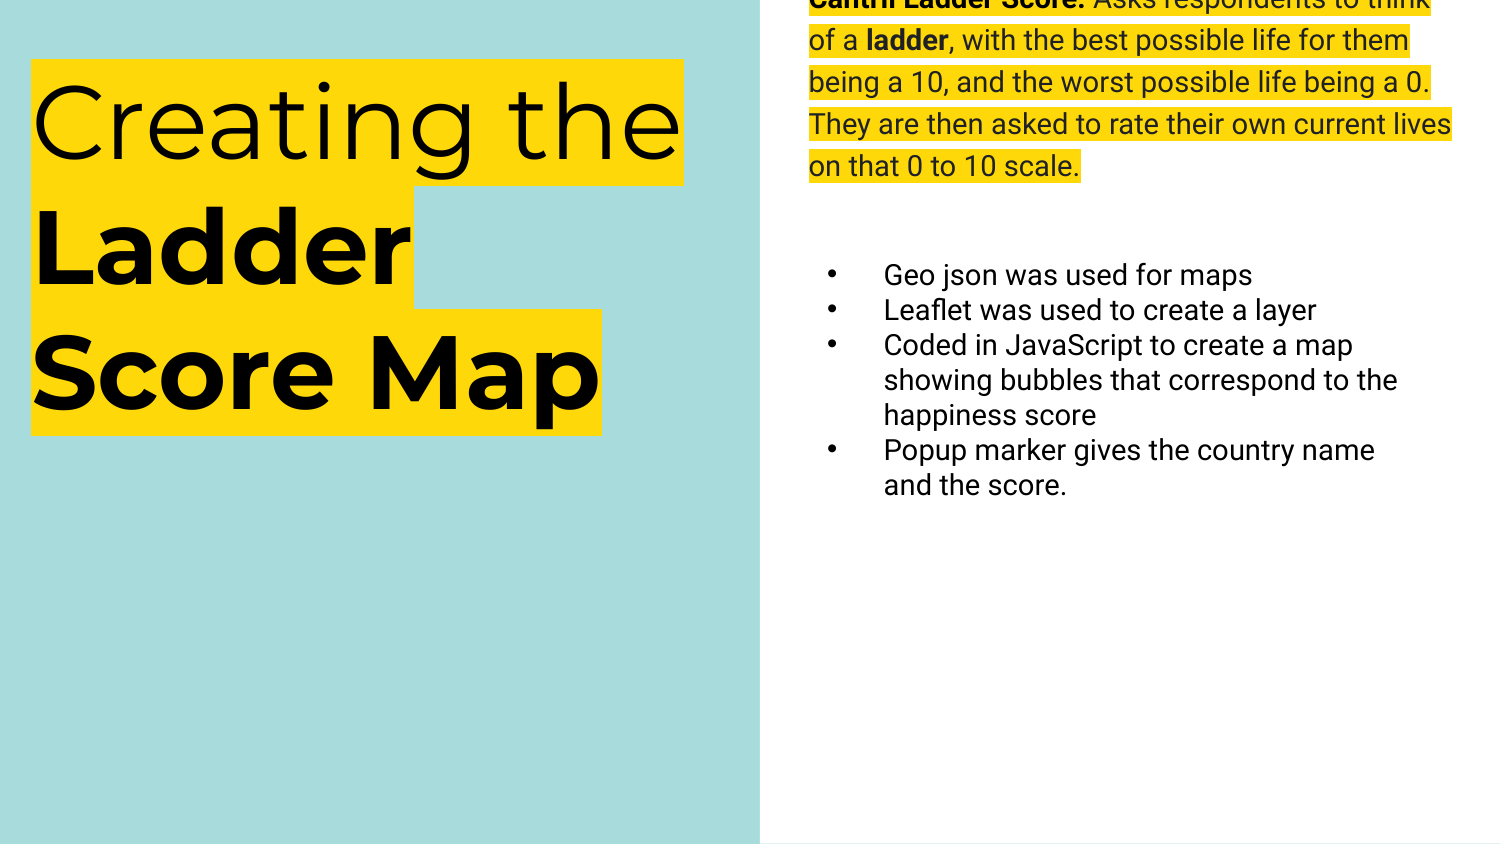

# Creating the Ladder Score Map
Cantril Ladder Score: Asks respondents to think of a ladder, with the best possible life for them being a 10, and the worst possible life being a 0. They are then asked to rate their own current lives on that 0 to 10 scale.
Geo json was used for maps
Leaflet was used to create a layer
Coded in JavaScript to create a map showing bubbles that correspond to the happiness score
Popup marker gives the country name and the score.